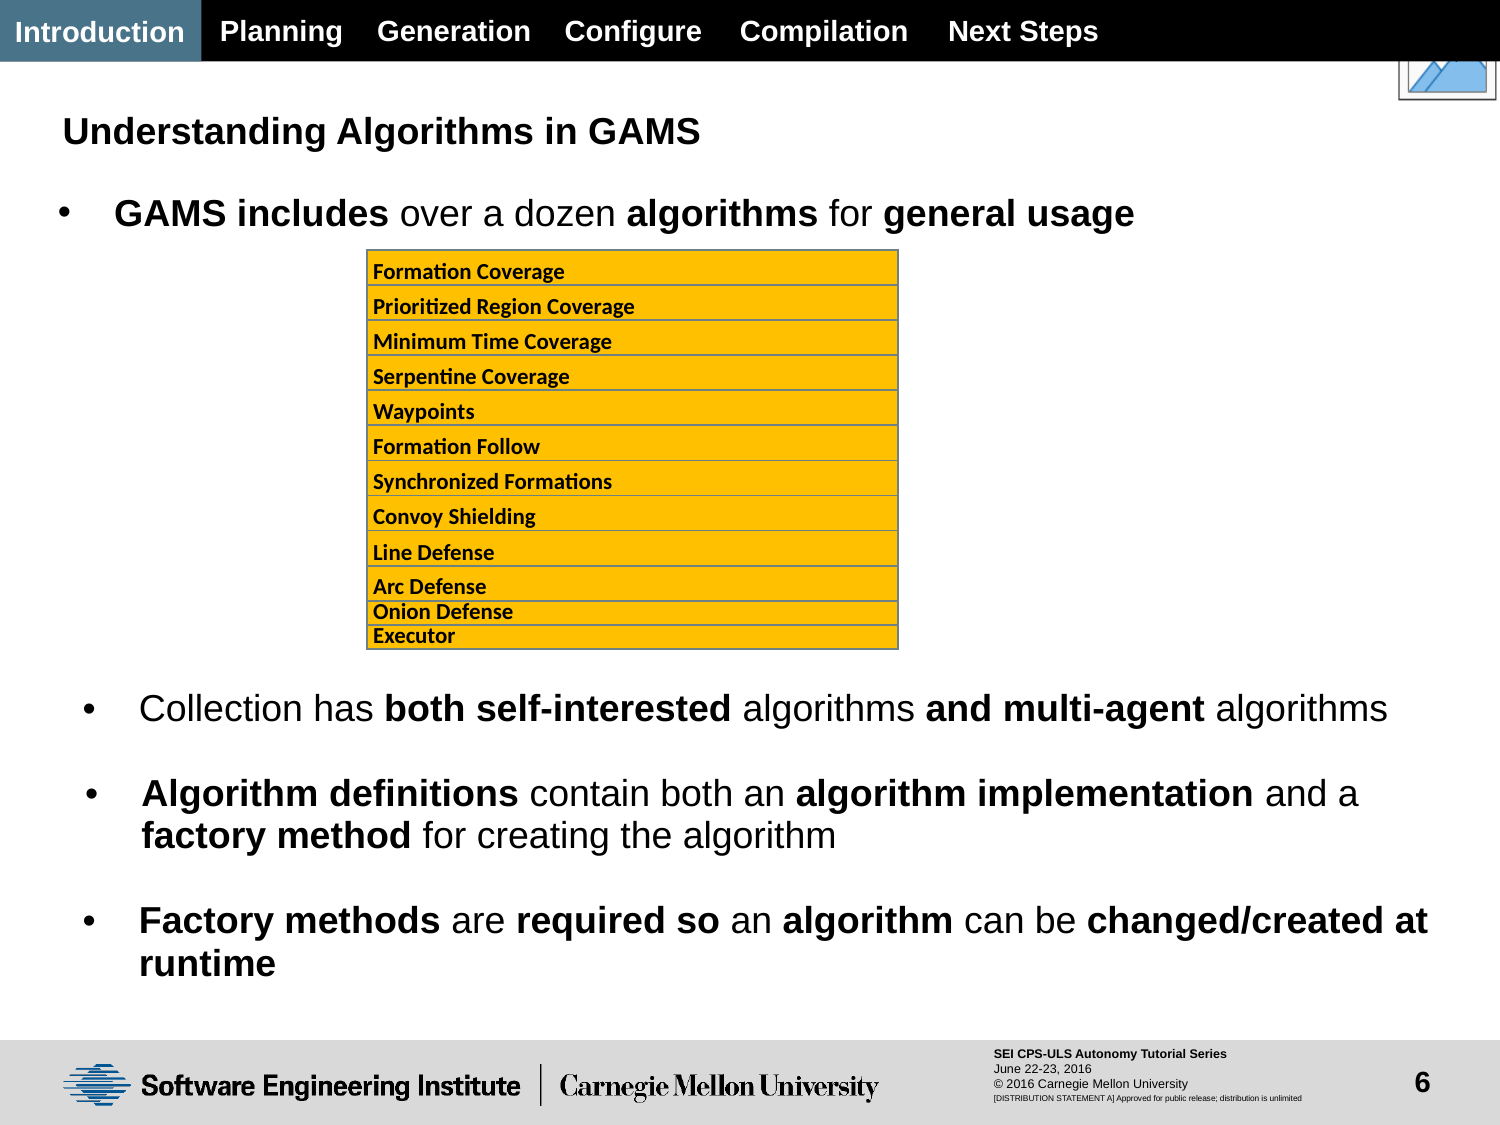

Planning
Generation
Configure
Next Steps
Compilation
Introduction

Understanding Algorithms in GAMS
GAMS includes over a dozen algorithms for general usage
| Formation Coverage |
| --- |
| Prioritized Region Coverage |
| Minimum Time Coverage |
| Serpentine Coverage |
| Waypoints |
| Formation Follow |
| Synchronized Formations |
| Convoy Shielding |
| Line Defense |
| Arc Defense |
| Onion Defense |
| Executor |
Collection has both self-interested algorithms and multi-agent algorithms
Algorithm definitions contain both an algorithm implementation and a factory method for creating the algorithm
Factory methods are required so an algorithm can be changed/created at runtime